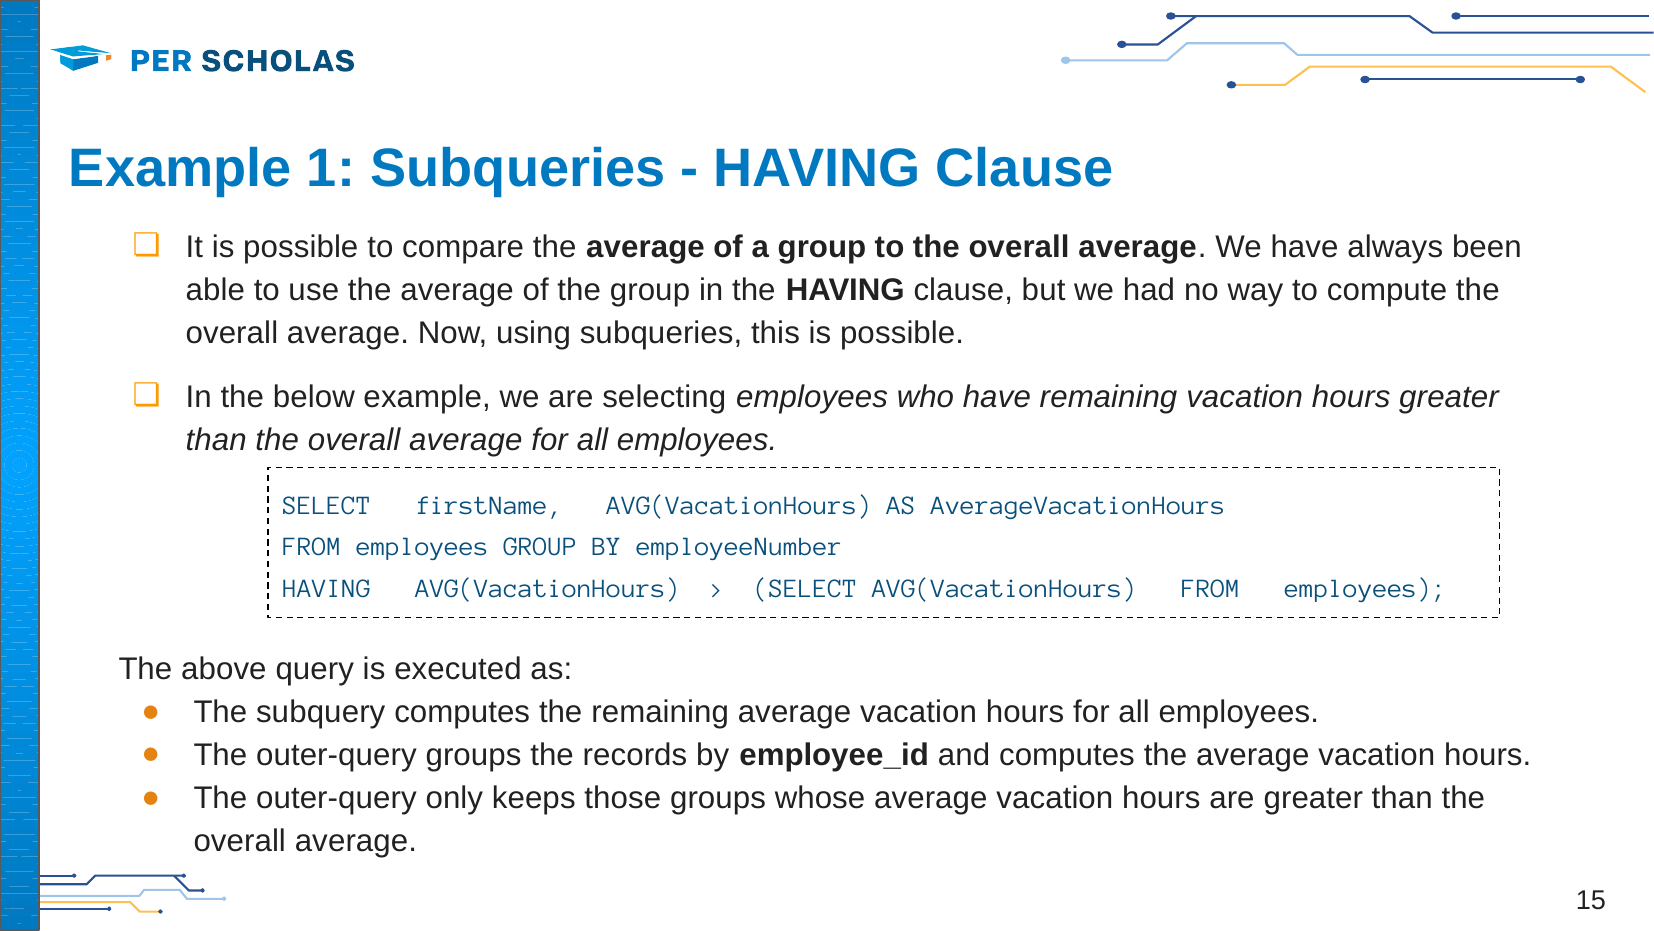

15
# Example 1: Subqueries - HAVING Clause
It is possible to compare the average of a group to the overall average. We have always been able to use the average of the group in the HAVING clause, but we had no way to compute the overall average. Now, using subqueries, this is possible.
In the below example, we are selecting employees who have remaining vacation hours greater than the overall average for all employees.
SELECT   firstName,   AVG(VacationHours) AS AverageVacationHours
FROM employees GROUP BY employeeNumber
HAVING   AVG(VacationHours)  >  (SELECT AVG(VacationHours)   FROM   employees);
The above query is executed as:
The subquery computes the remaining average vacation hours for all employees.
The outer-query groups the records by employee_id and computes the average vacation hours.
The outer-query only keeps those groups whose average vacation hours are greater than the overall average.
15